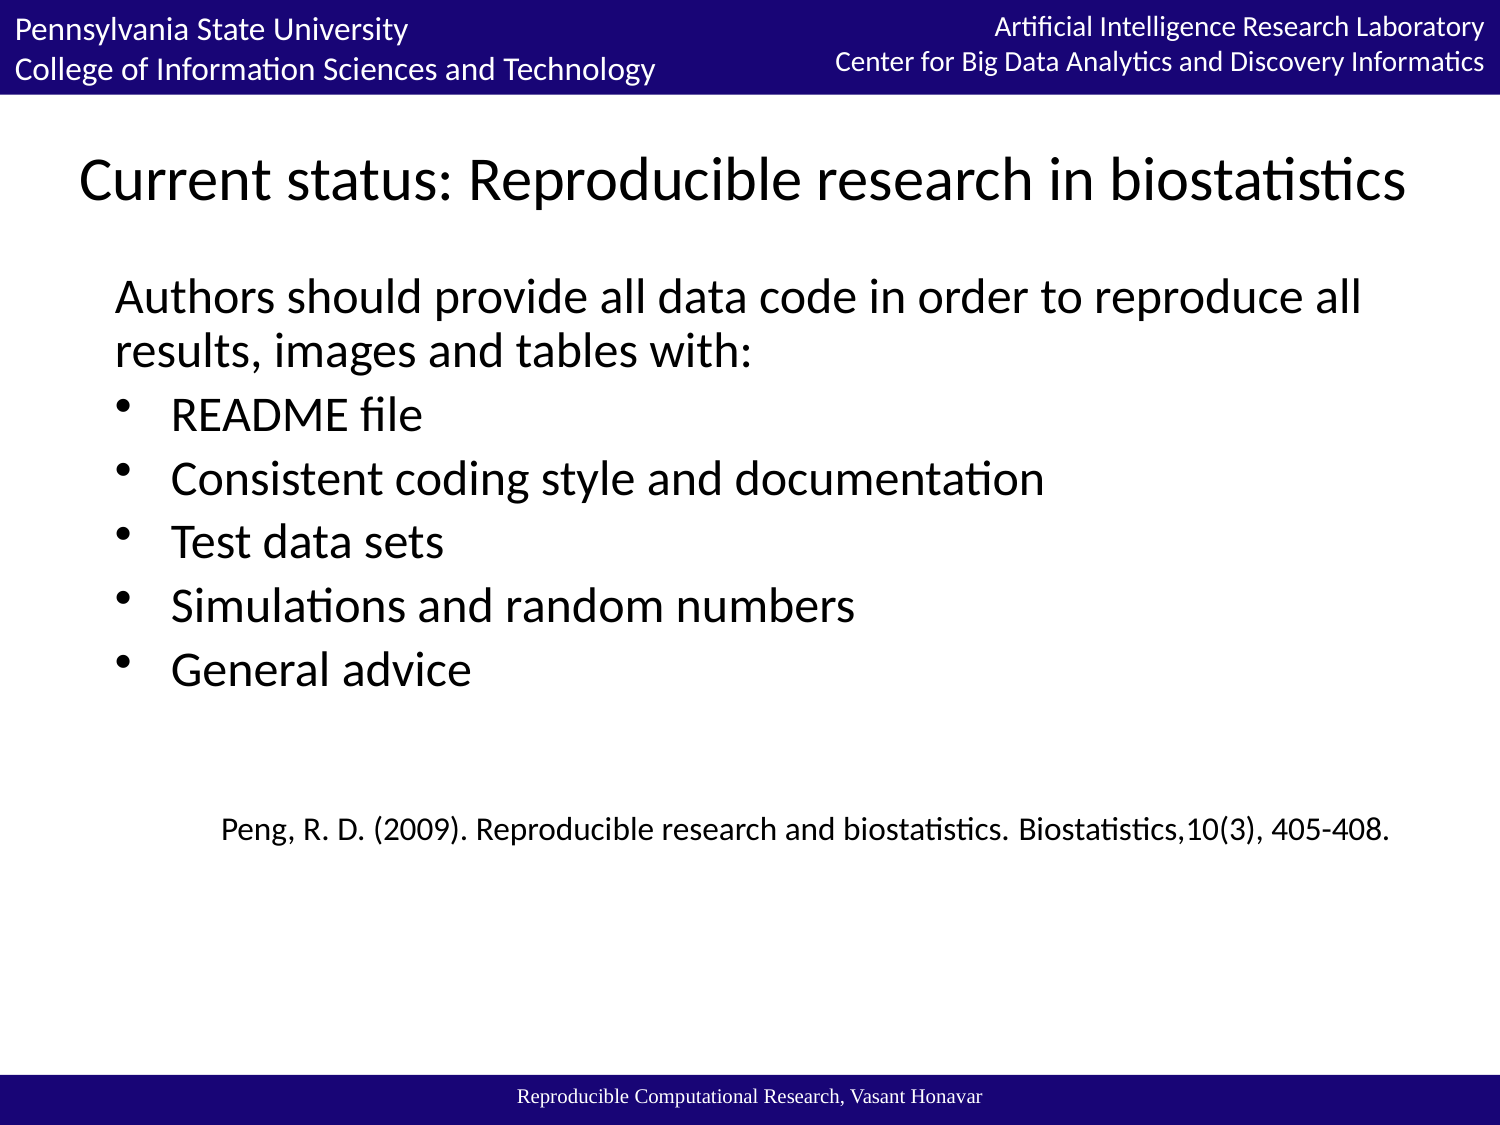

# Current status: Reproducible research in biostatistics
Authors should provide all data code in order to reproduce all results, images and tables with:
README file
Consistent coding style and documentation
Test data sets
Simulations and random numbers
General advice
Peng, R. D. (2009). Reproducible research and biostatistics. Biostatistics,10(3), 405-408.

Reproducible Computational Research, Vasant Honavar